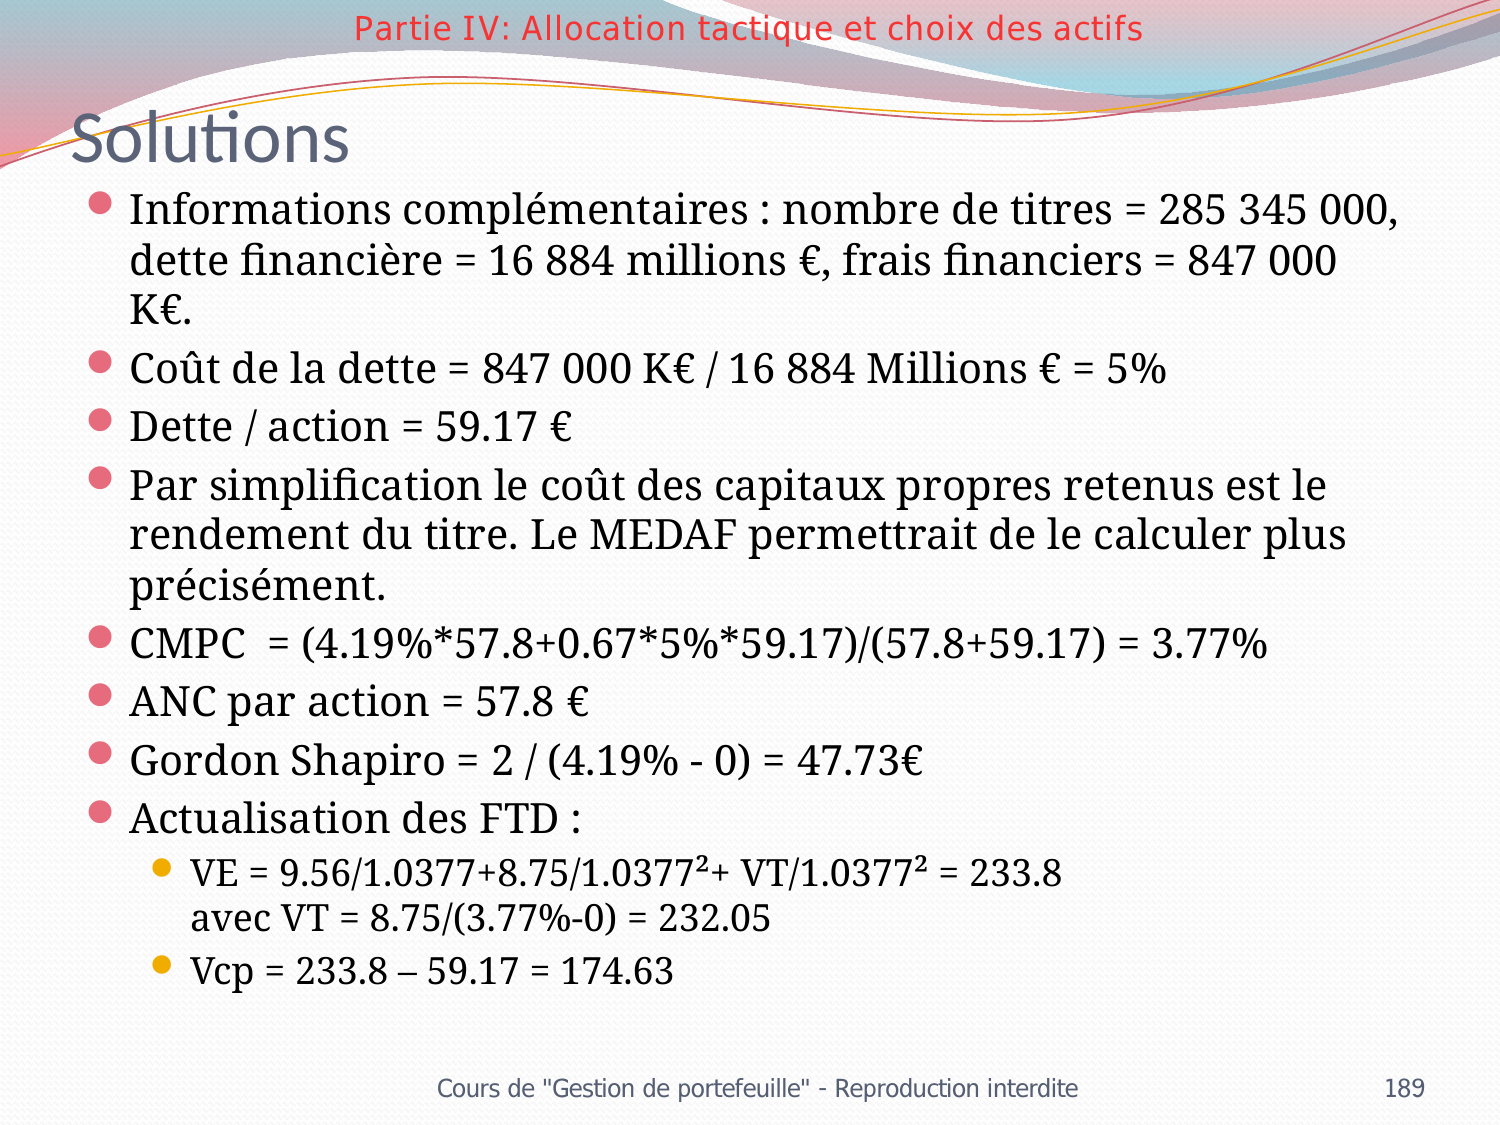

Partie IV: Allocation tactique et choix des actifs
# Solutions
Informations complémentaires : nombre de titres = 285 345 000, dette financière = 16 884 millions €, frais financiers = 847 000 K€.
Coût de la dette = 847 000 K€ / 16 884 Millions € = 5%
Dette / action = 59.17 €
Par simplification le coût des capitaux propres retenus est le rendement du titre. Le MEDAF permettrait de le calculer plus précisément.
CMPC  = (4.19%*57.8+0.67*5%*59.17)/(57.8+59.17) = 3.77%
ANC par action = 57.8 €
Gordon Shapiro = 2 / (4.19% - 0) = 47.73€
Actualisation des FTD :
VE = 9.56/1.0377+8.75/1.0377²+ VT/1.0377² = 233.8
avec VT = 8.75/(3.77%-0) = 232.05
Vcp = 233.8 – 59.17 = 174.63

Cours de "Gestion de portefeuille" - Reproduction interdite
189